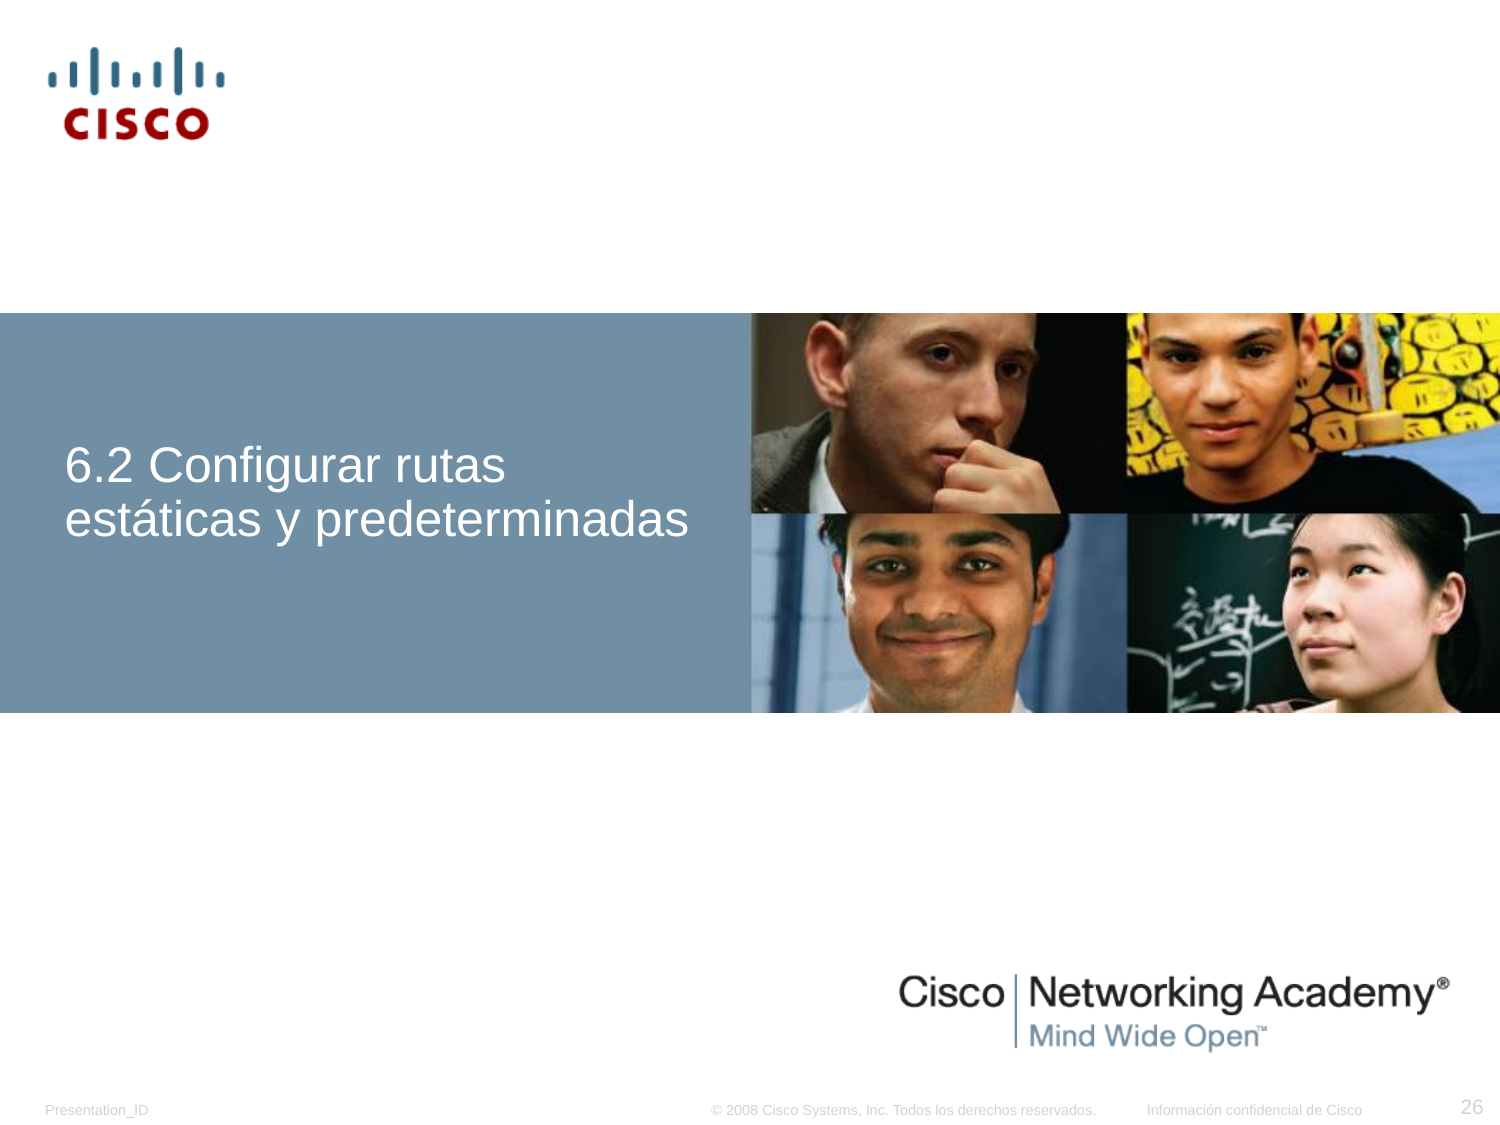

# 6.2 Configurar rutas estáticas y predeterminadas